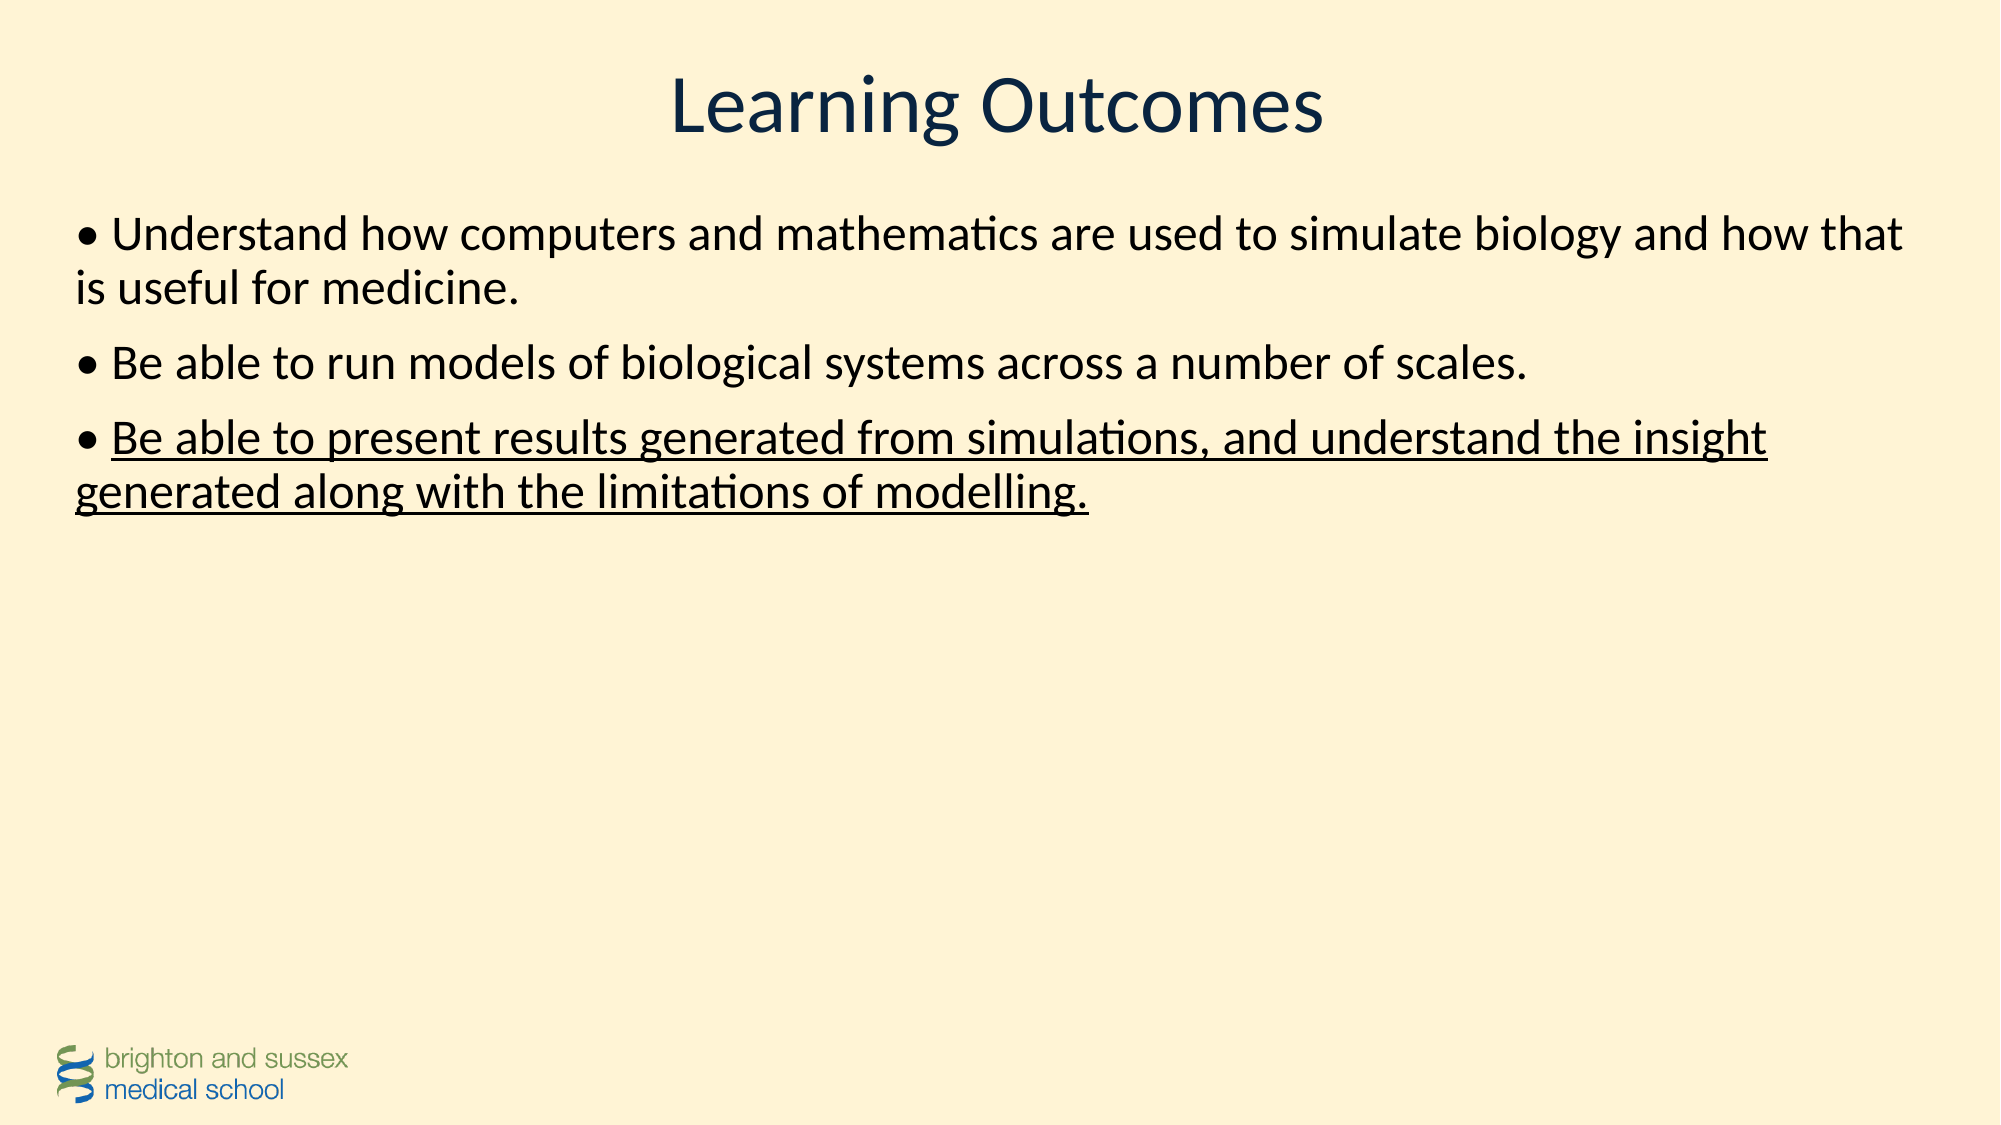

# Learning Outcomes
• Understand how computers and mathematics are used to simulate biology and how that is useful for medicine.
• Be able to run models of biological systems across a number of scales.
• Be able to present results generated from simulations, and understand the insight generated along with the limitations of modelling.